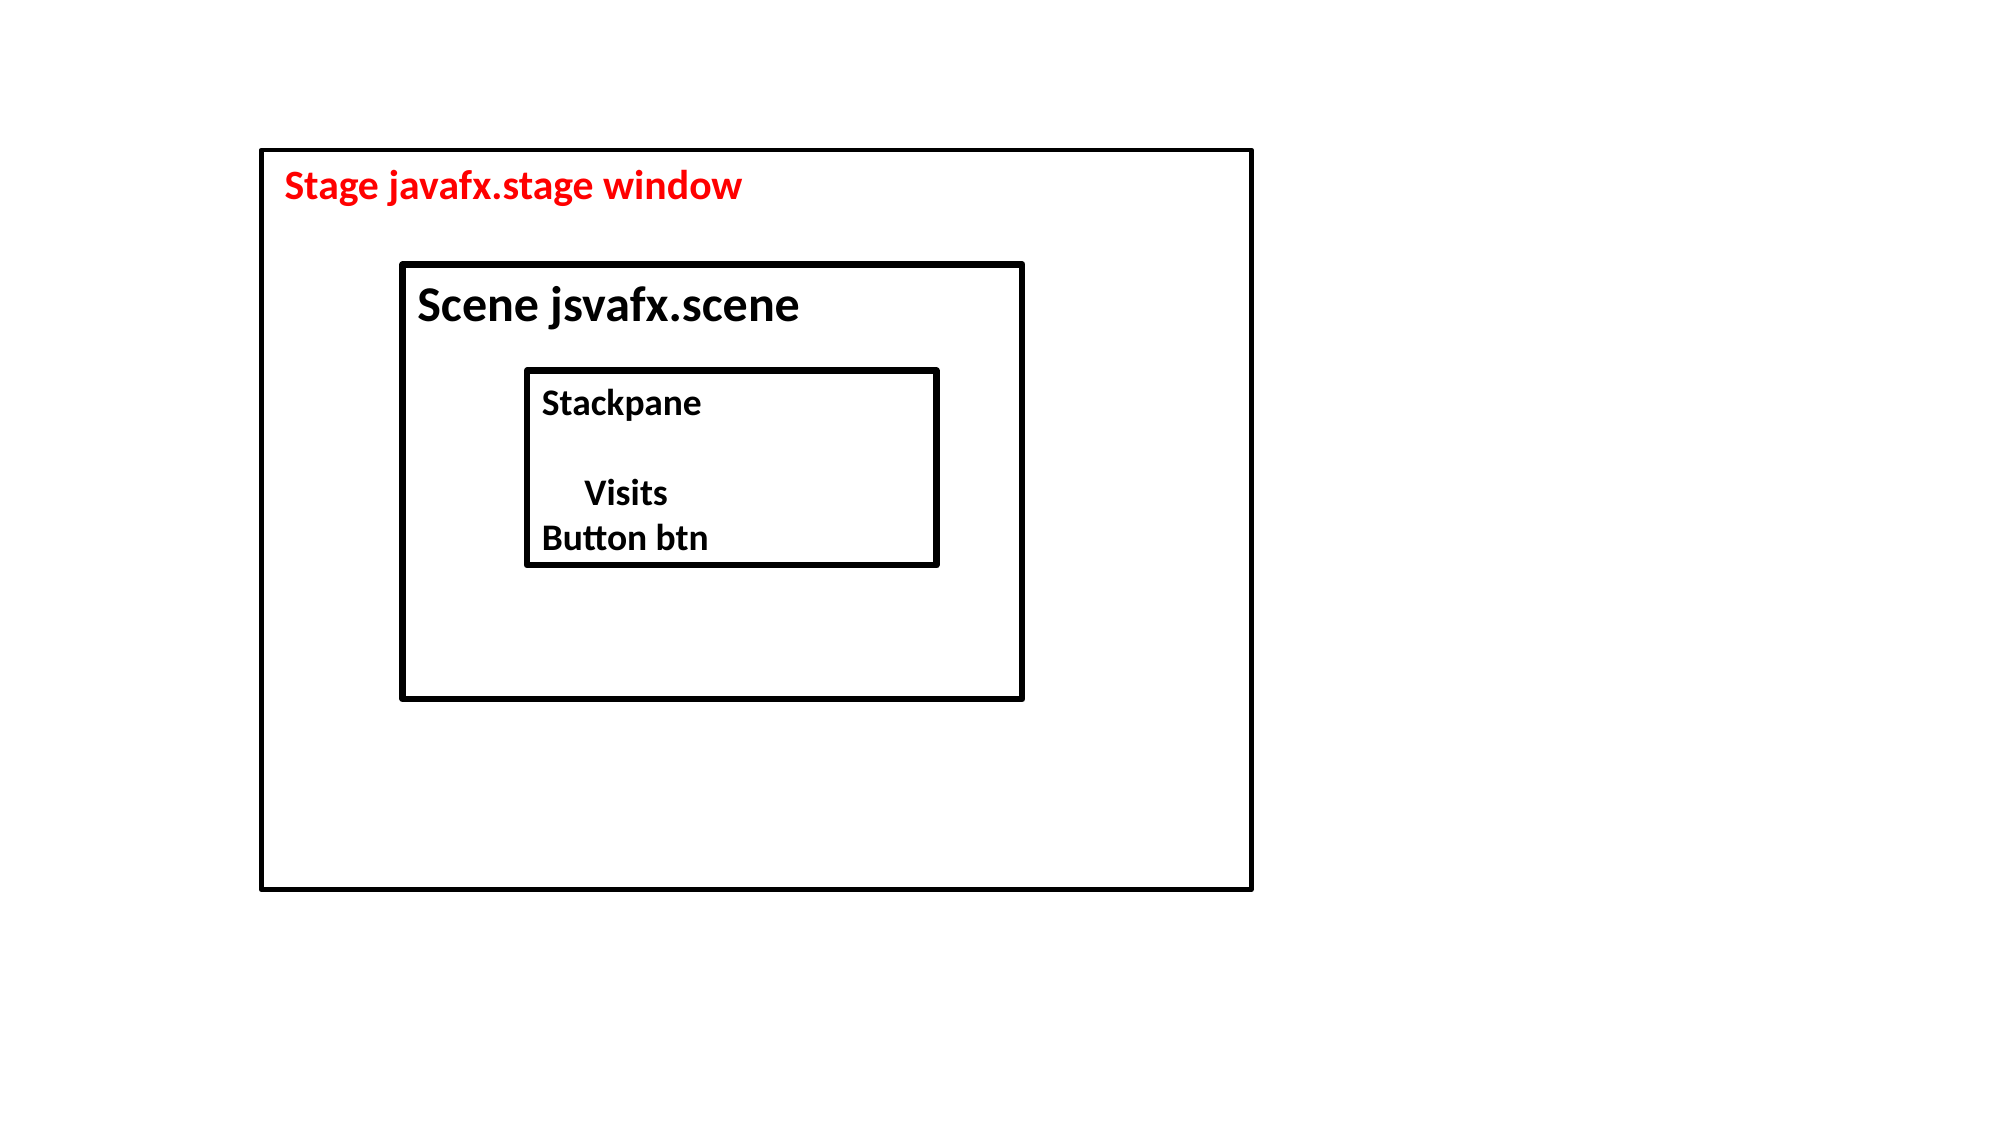

Stage javafx.stage window

Scene jsvafx.scene

Stackpane

     Visits
Button btn